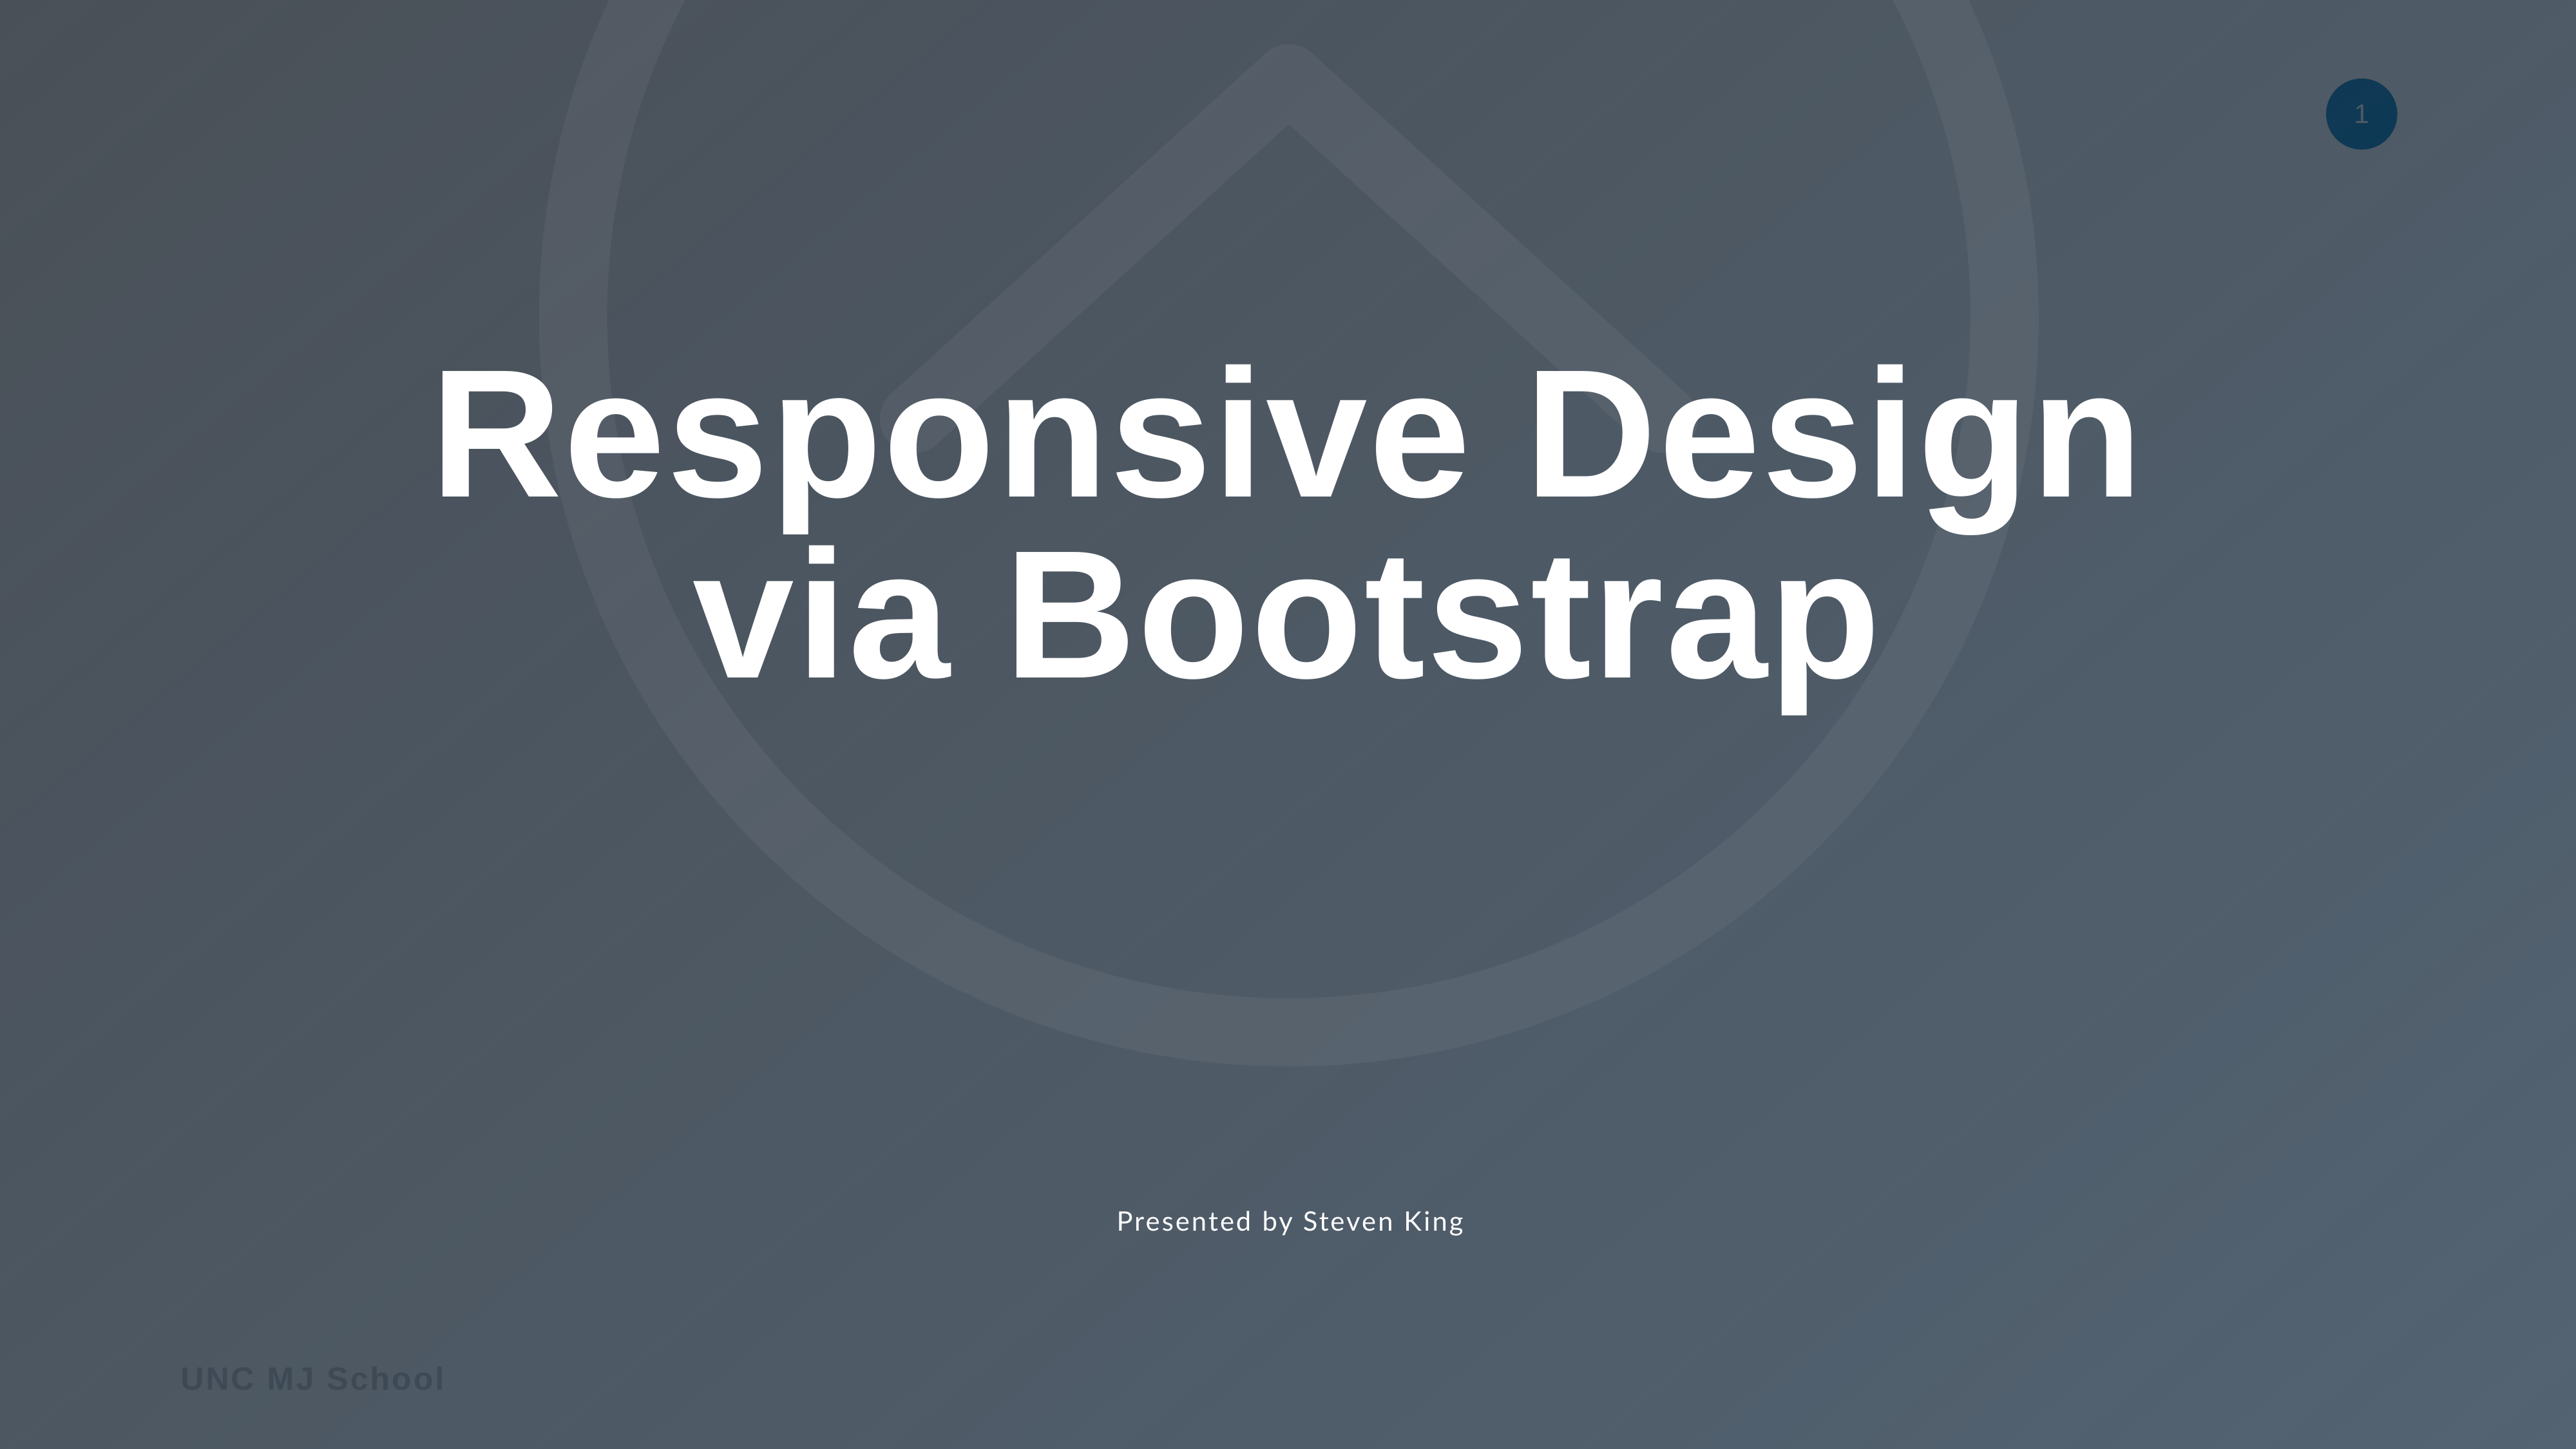

Responsive Design
via Bootstrap
Presented by Steven King